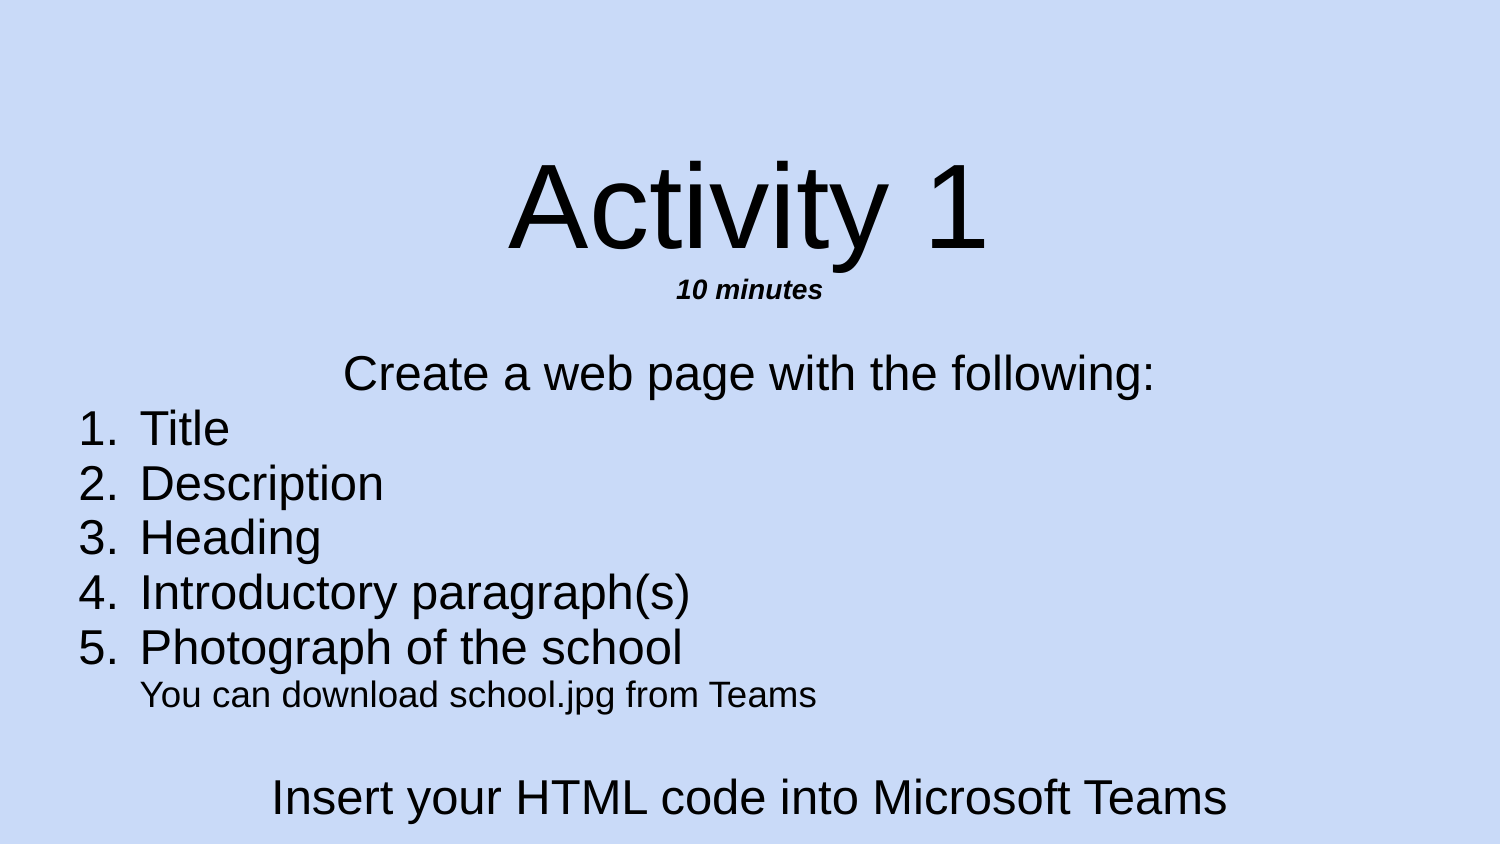

# Activity 1
10 minutes
Create a web page with the following:
Title
Description
Heading
Introductory paragraph(s)
Photograph of the school
You can download school.jpg from Teams

Insert your HTML code into Microsoft Teams